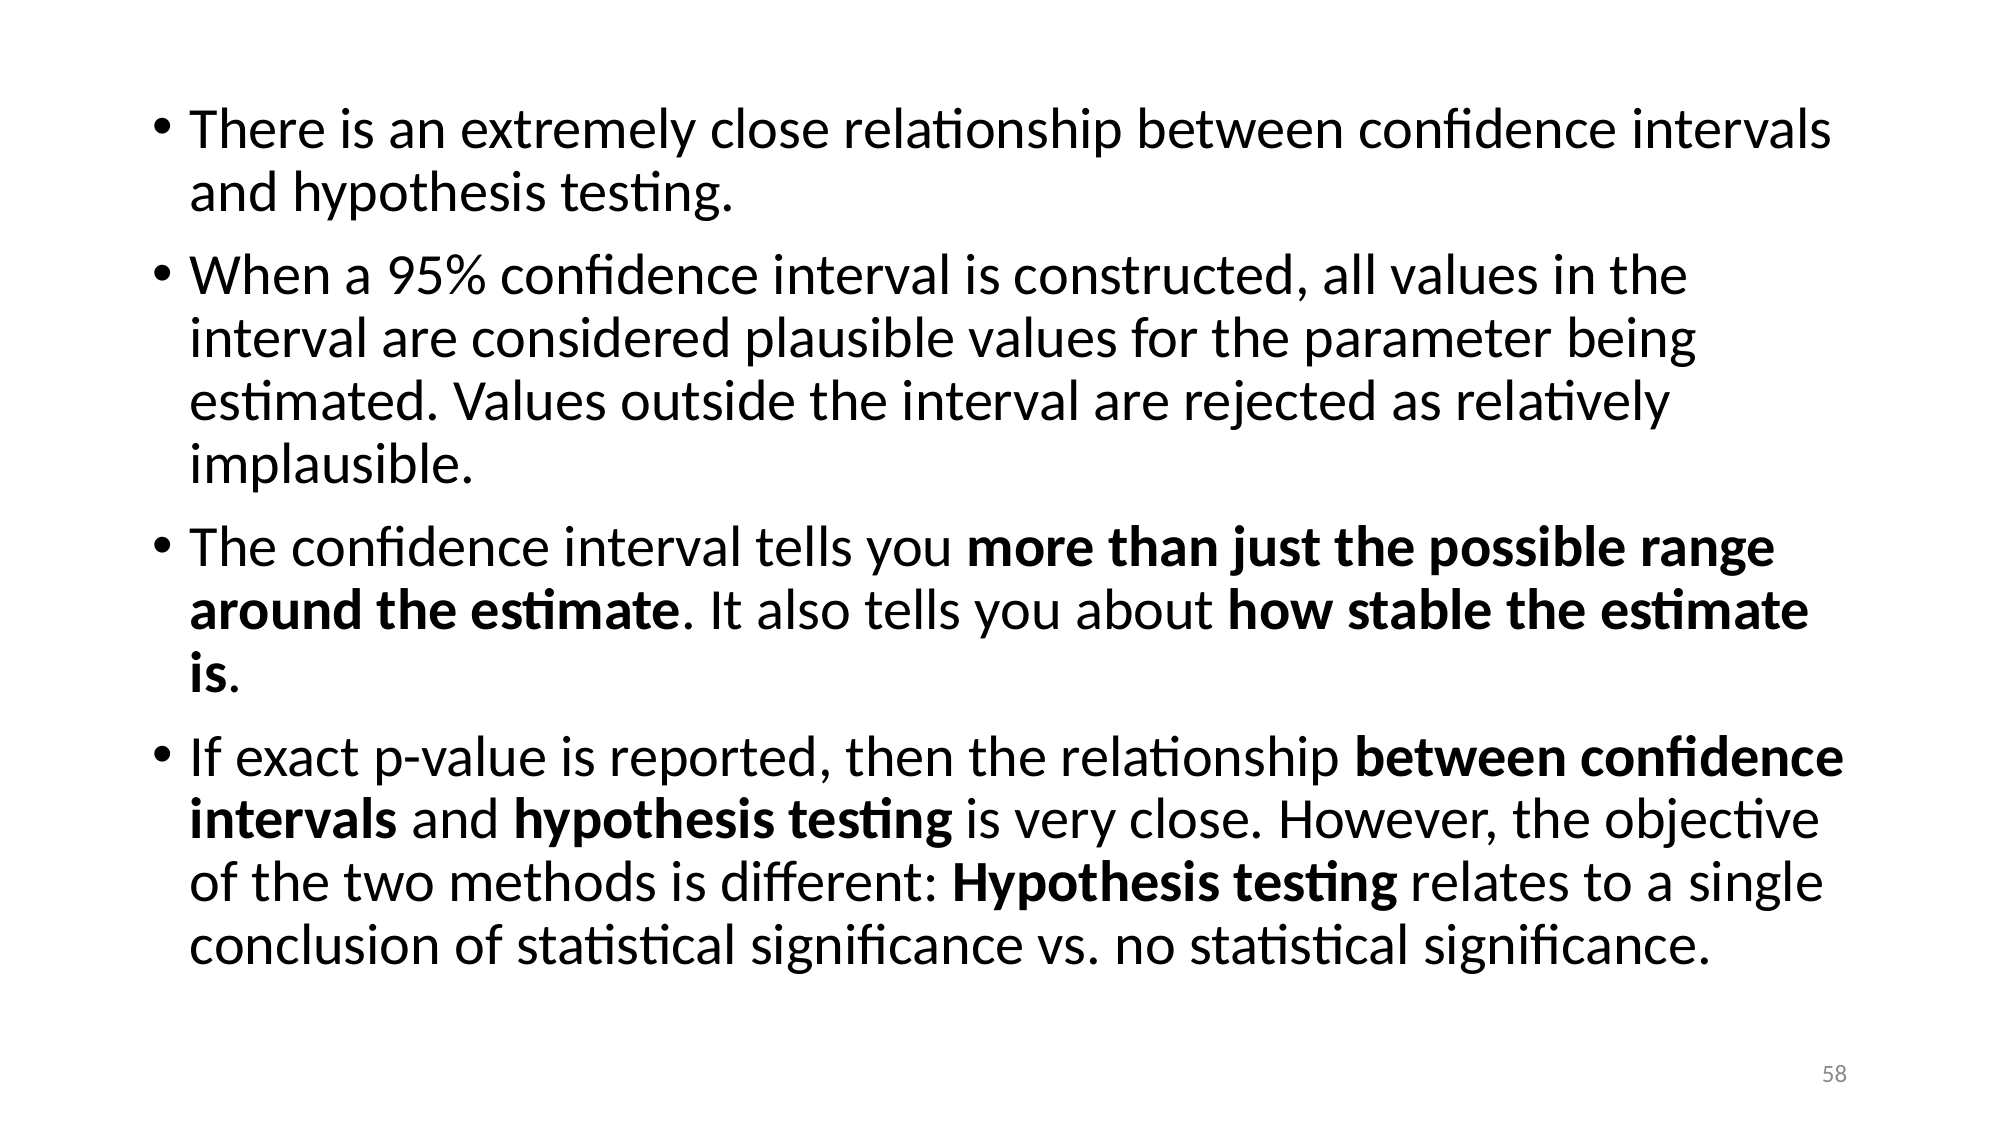

There is an extremely close relationship between confidence intervals and hypothesis testing.
When a 95% confidence interval is constructed, all values in the interval are considered plausible values for the parameter being estimated. Values outside the interval are rejected as relatively implausible.
The confidence interval tells you more than just the possible range around the estimate. It also tells you about how stable the estimate is.
If exact p-value is reported, then the relationship between confidence intervals and hypothesis testing is very close. However, the objective of the two methods is different: Hypothesis testing relates to a single conclusion of statistical significance vs. no statistical significance.
58